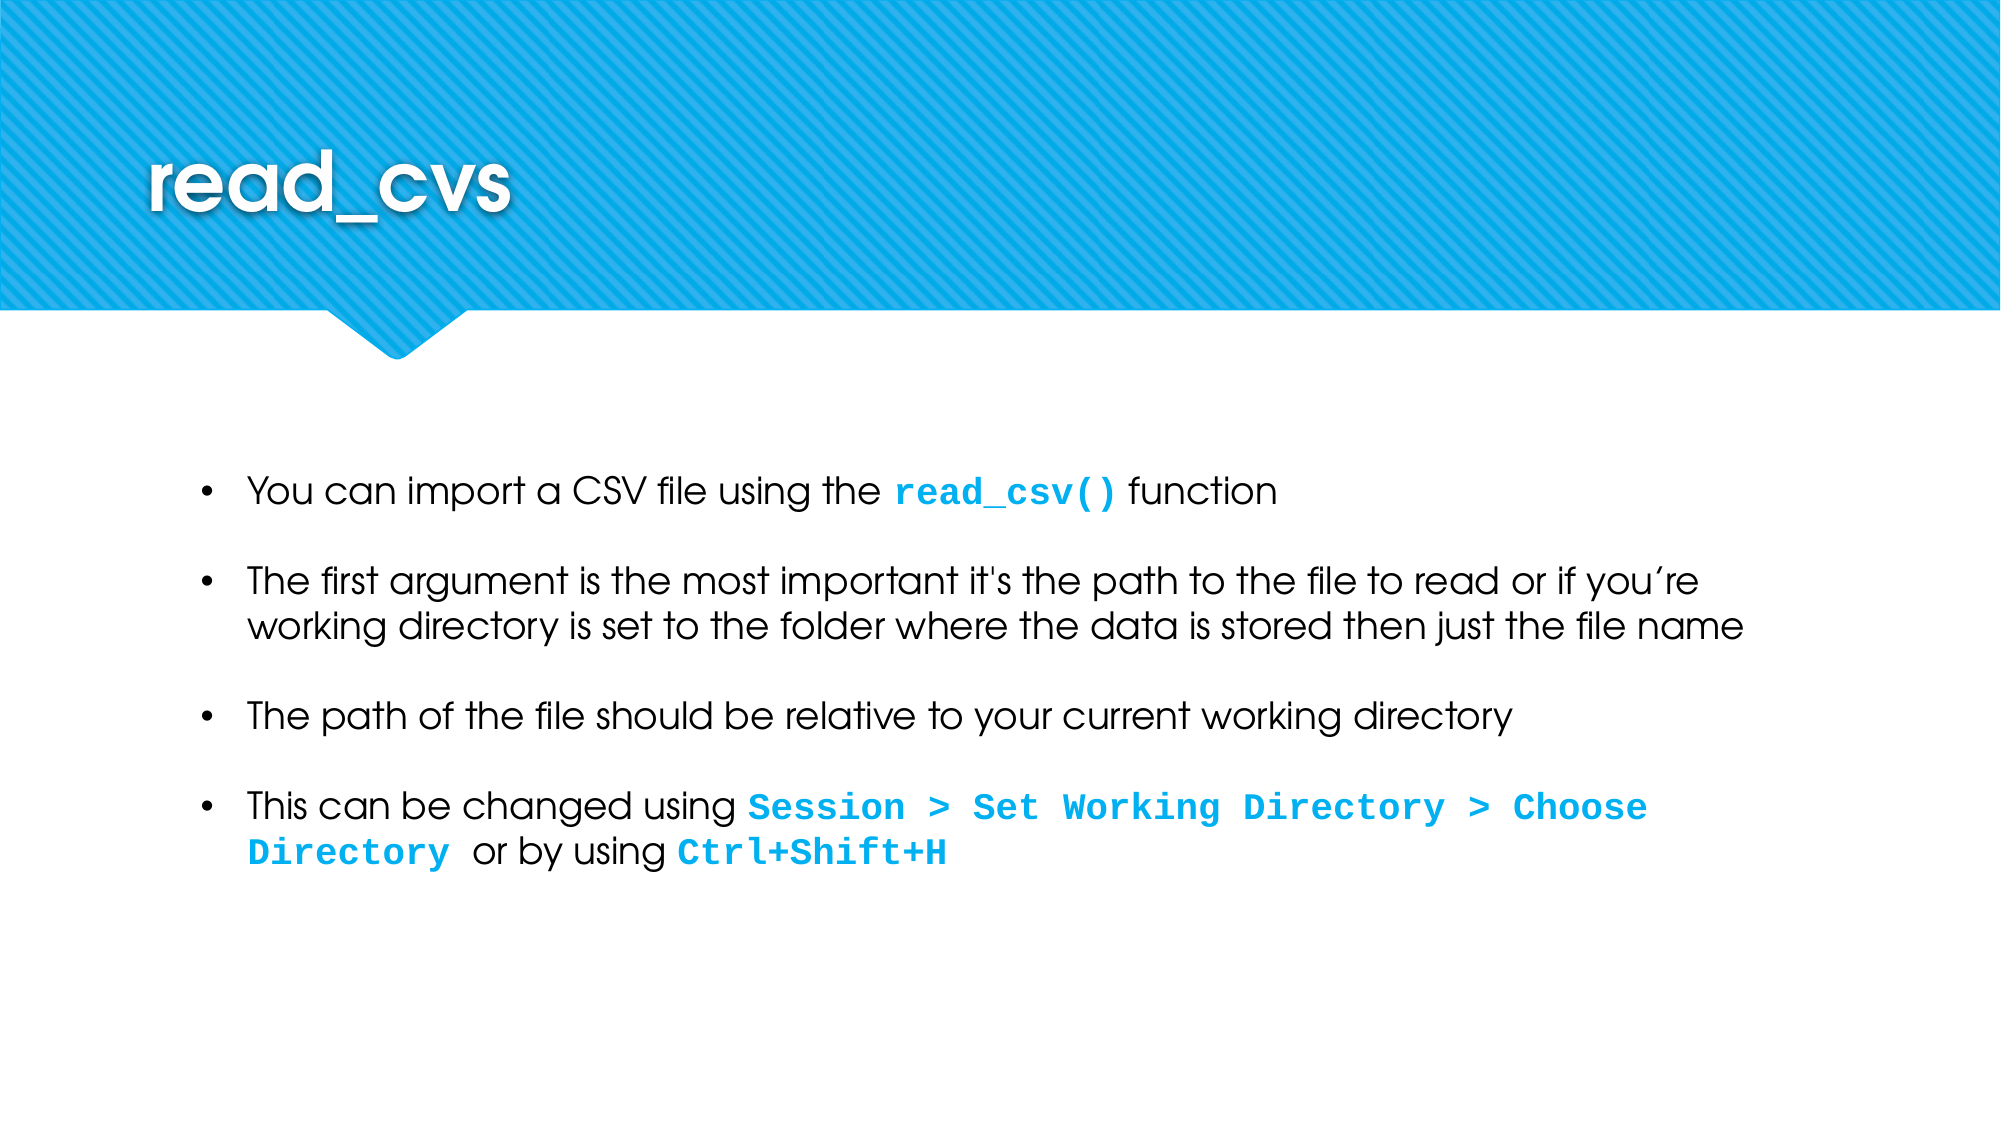

# read_cvs
You can import a CSV file using the read_csv() function

The first argument is the most important it's the path to the file to read or if you’re working directory is set to the folder where the data is stored then just the file name

The path of the file should be relative to your current working directory

This can be changed using Session > Set Working Directory > Choose Directory or by using Ctrl+Shift+H